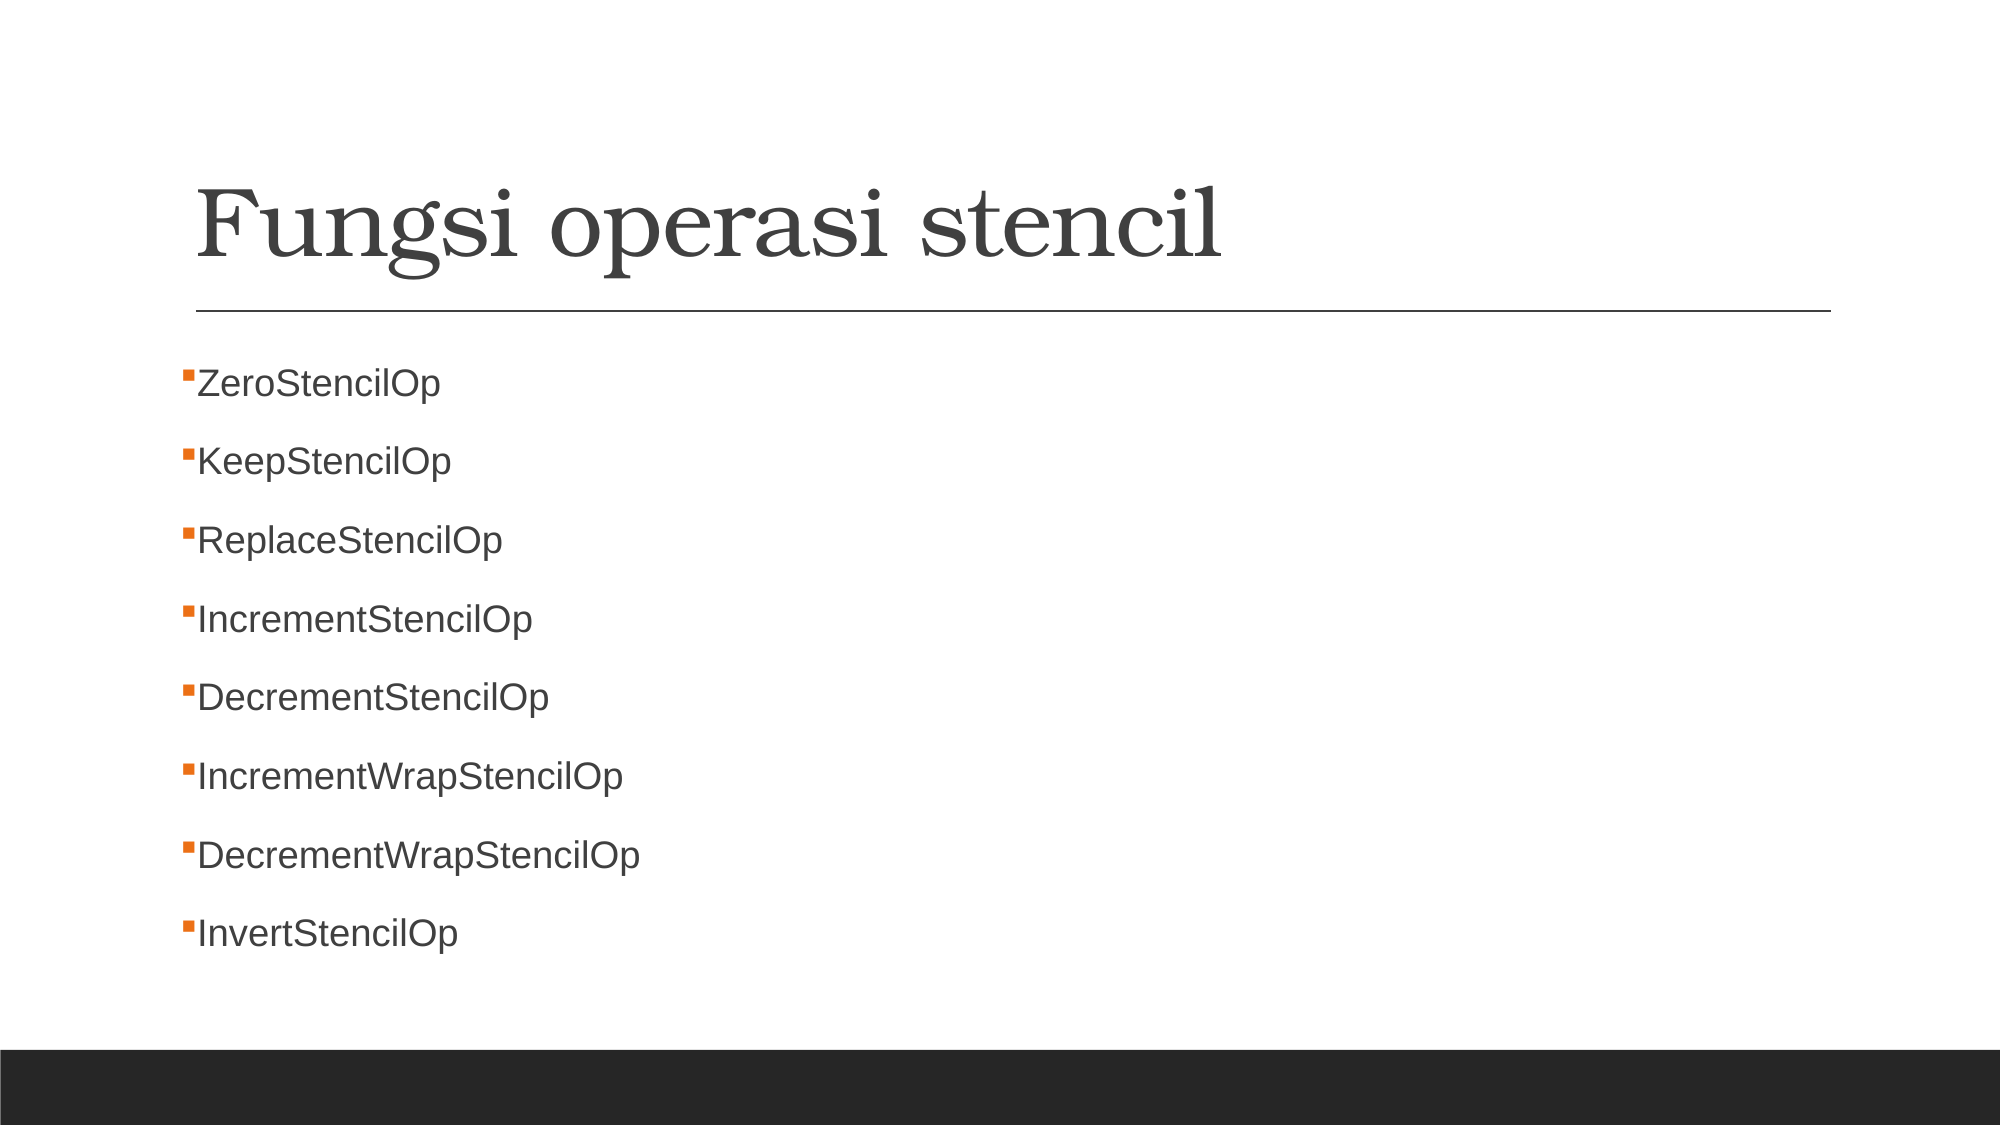

# Fungsi operasi stencil
ZeroStencilOp
KeepStencilOp
ReplaceStencilOp
IncrementStencilOp
DecrementStencilOp
IncrementWrapStencilOp
DecrementWrapStencilOp
InvertStencilOp